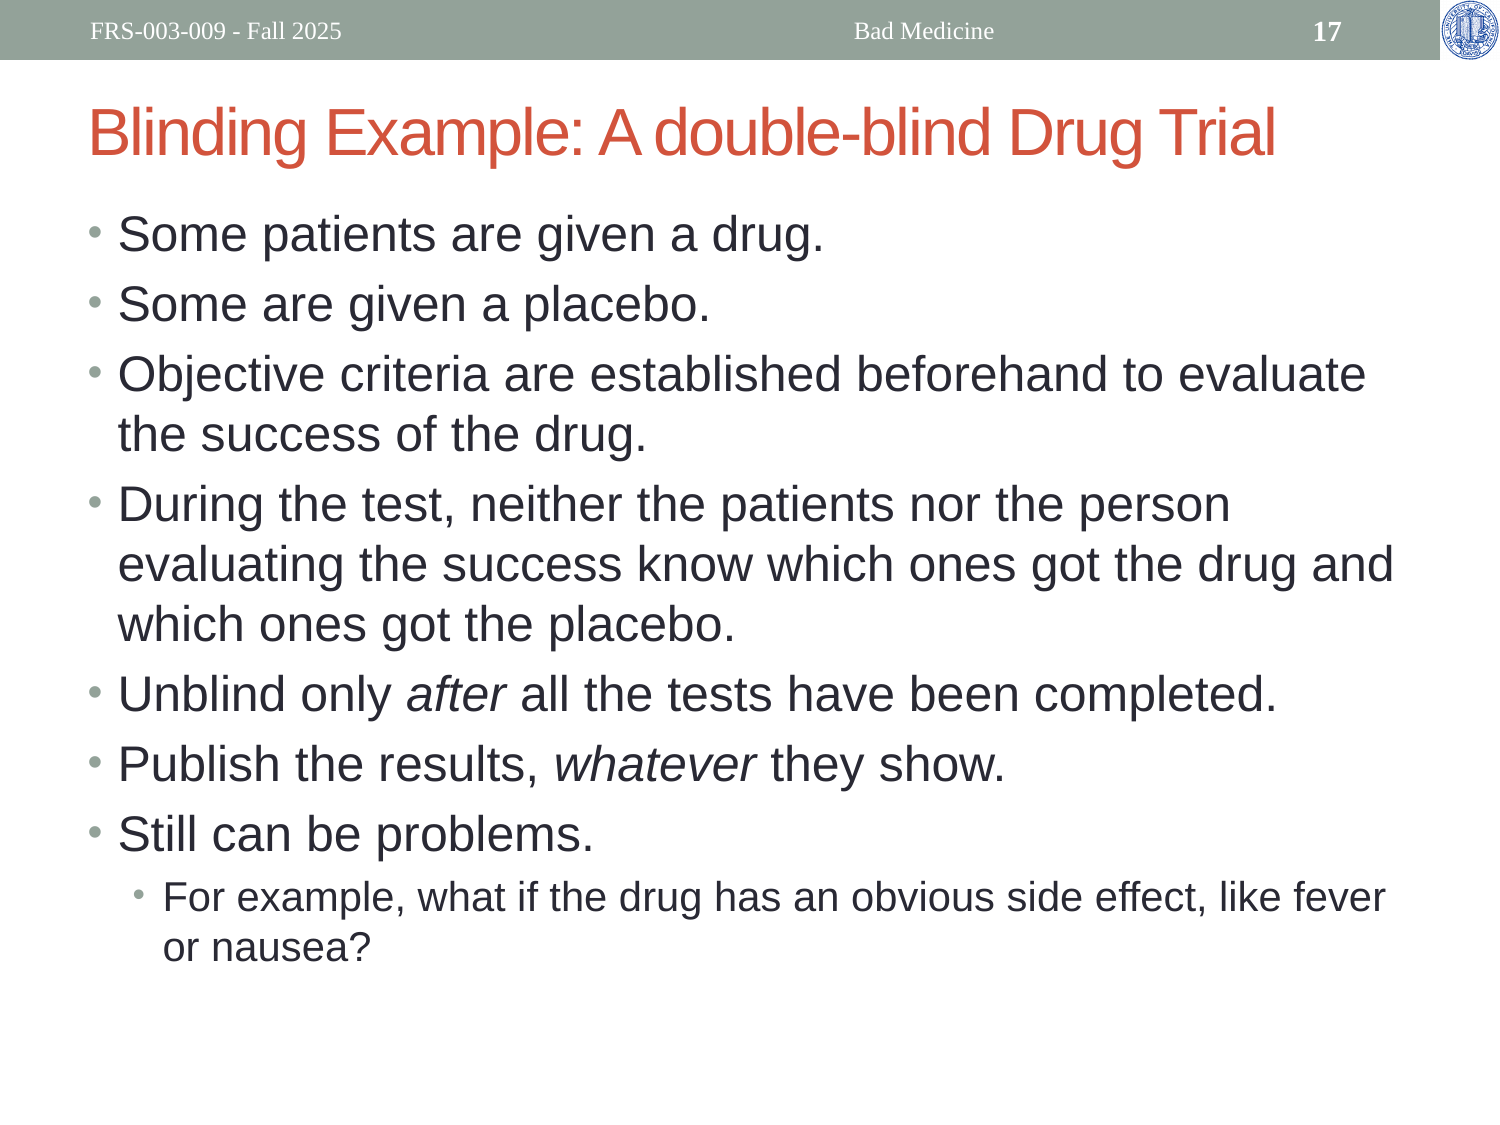

FRS-003-009 - Fall 2025
Bad Medicine
17
# Blinding Example: A double-blind Drug Trial
Some patients are given a drug.
Some are given a placebo.
Objective criteria are established beforehand to evaluate the success of the drug.
During the test, neither the patients nor the person evaluating the success know which ones got the drug and which ones got the placebo.
Unblind only after all the tests have been completed.
Publish the results, whatever they show.
Still can be problems.
For example, what if the drug has an obvious side effect, like fever or nausea?